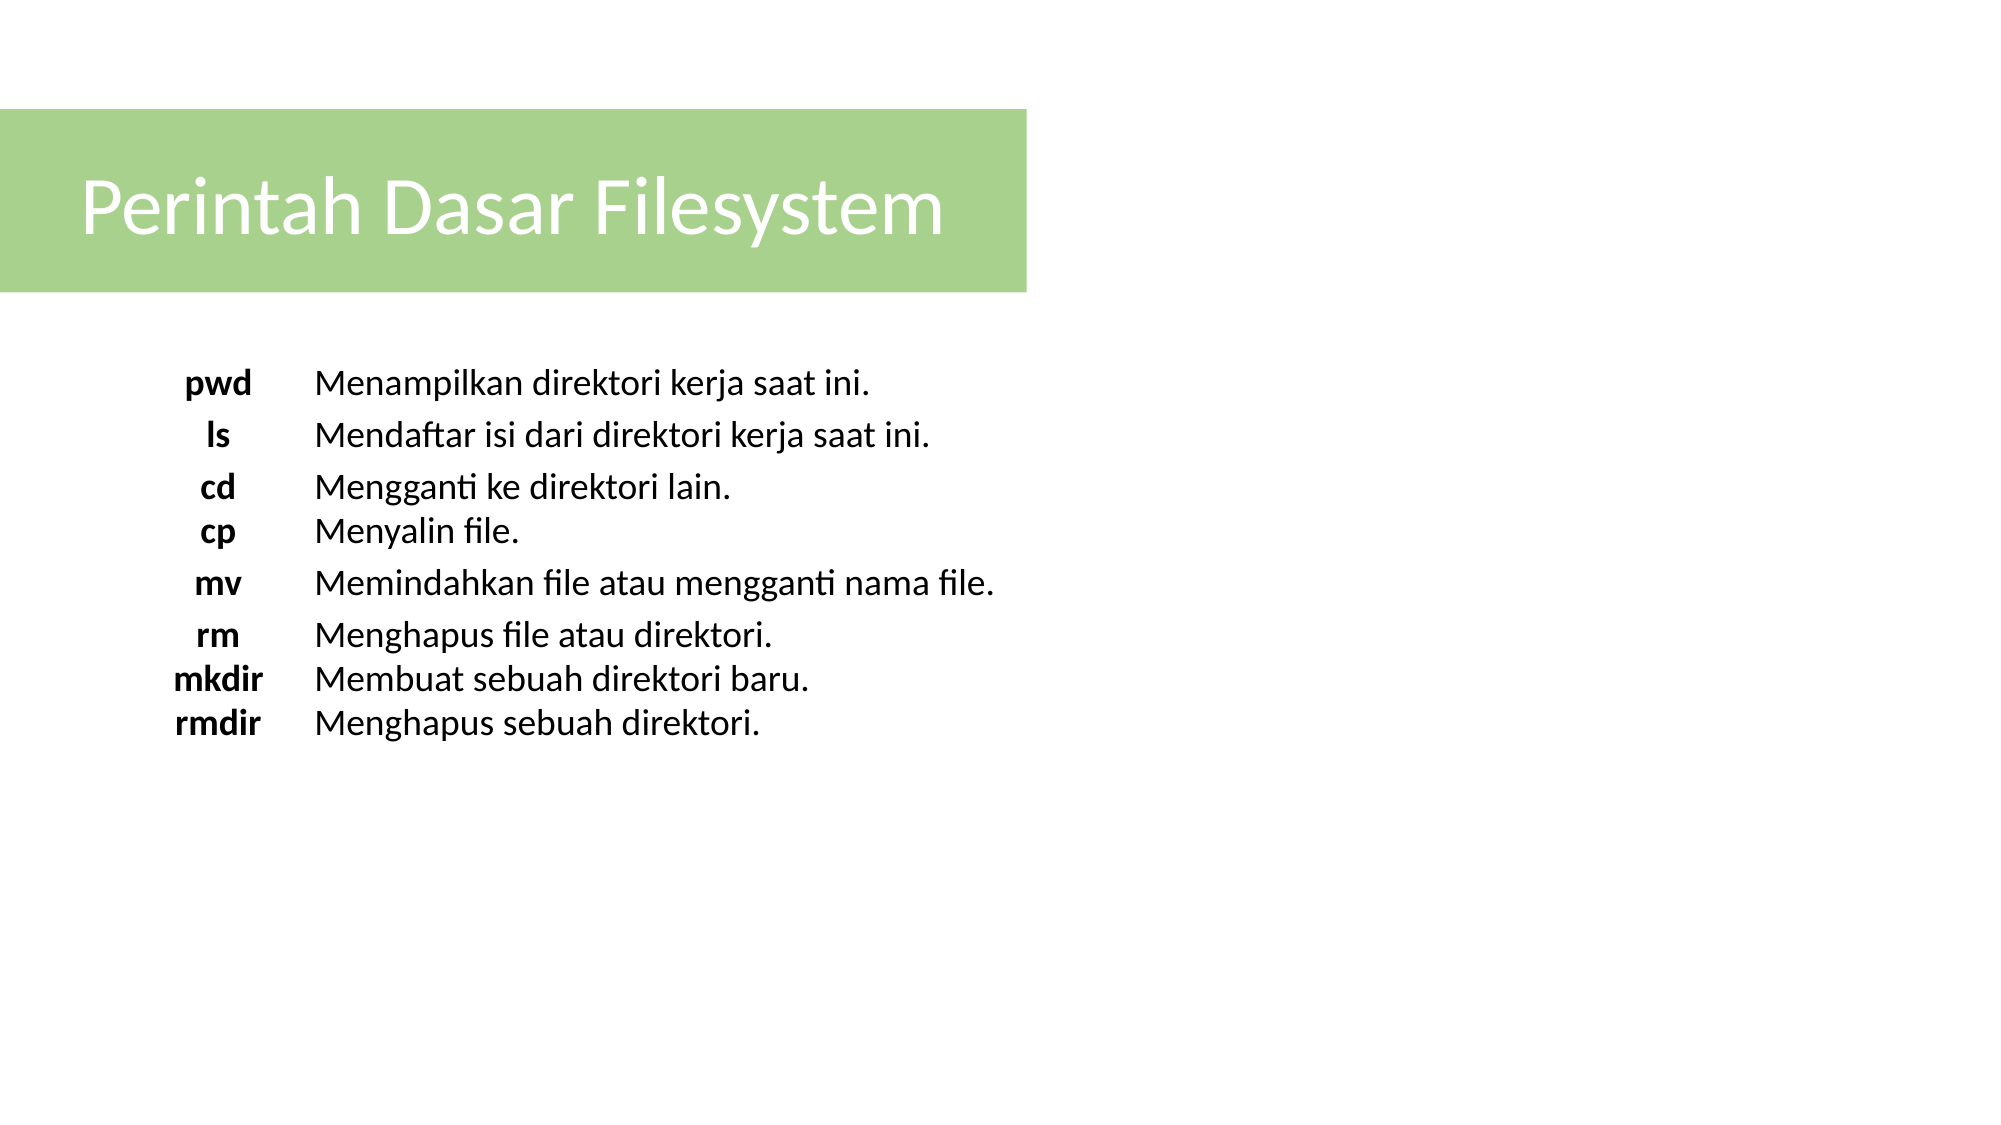

Perintah Dasar Filesystem
| pwd | Menampilkan direktori kerja saat ini. |  |
| --- | --- | --- |
| ls | Mendaftar isi dari direktori kerja saat ini. |  |
| cd | Mengganti ke direktori lain. |  |
| cp | Menyalin file. |  |
| mv | Memindahkan file atau mengganti nama file. |  |
| rm | Menghapus file atau direktori. |  |
| mkdir | Membuat sebuah direktori baru. |  |
| rmdir | Menghapus sebuah direktori. |  |